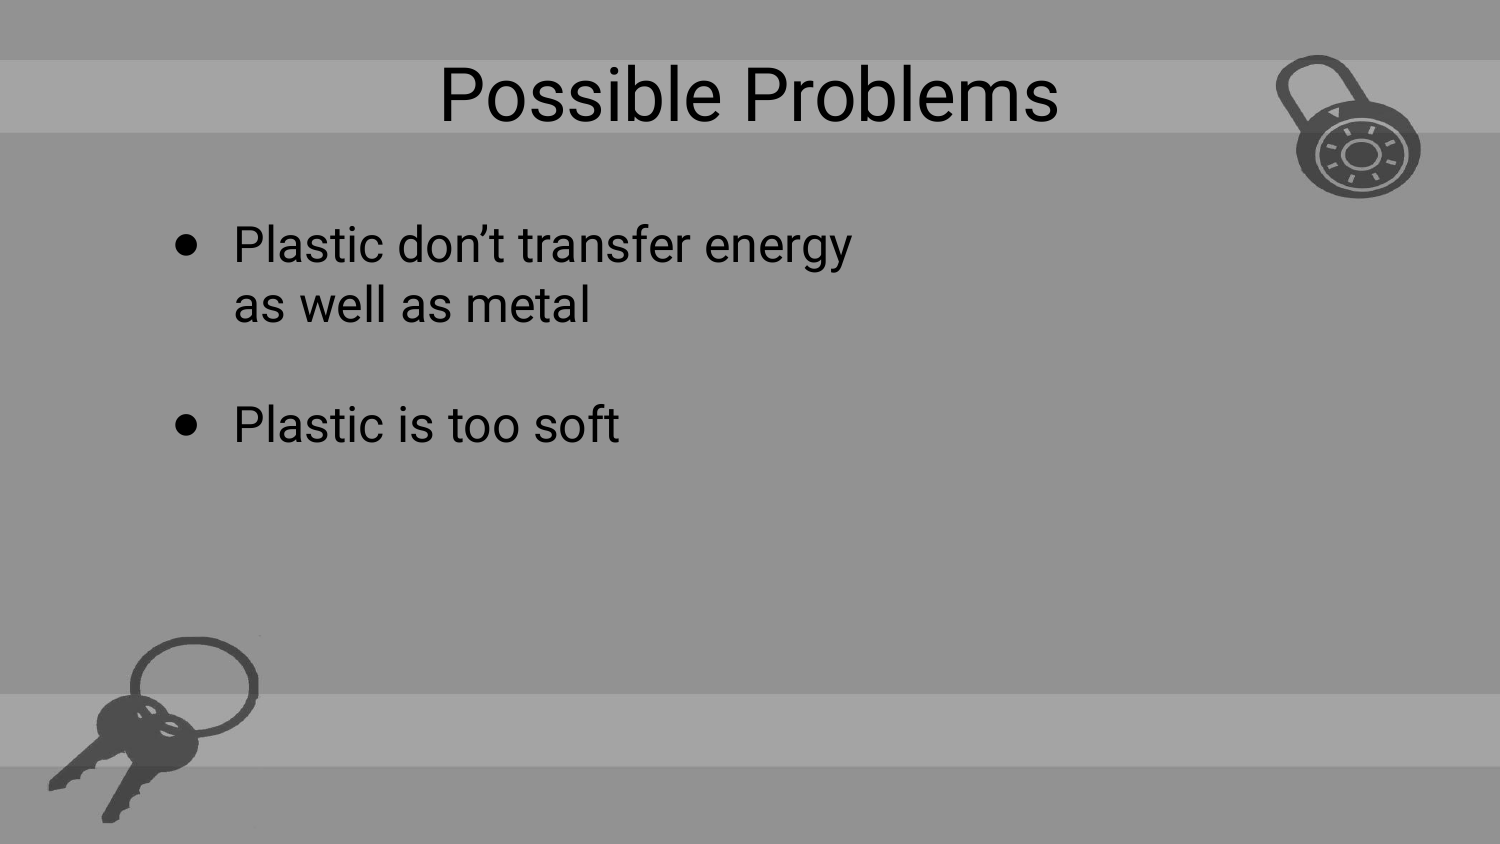

Possible Problems
Plastic don’t transfer energy as well as metal

Plastic is too soft